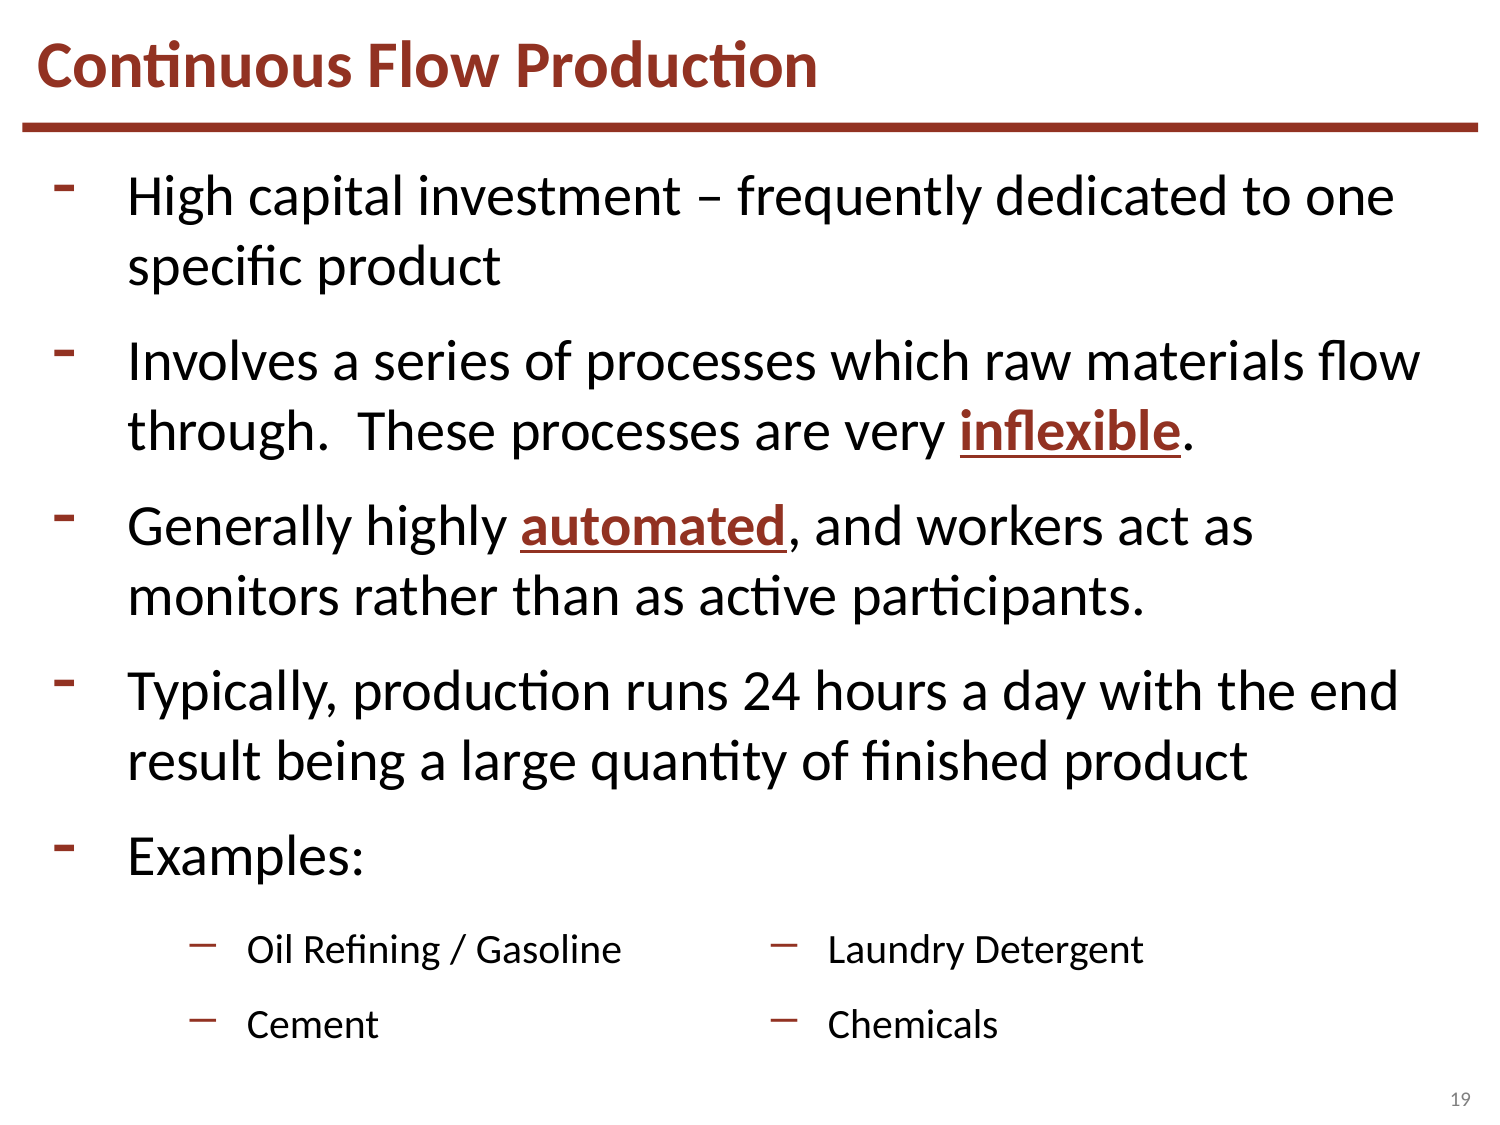

# Continuous Flow Production
High capital investment – frequently dedicated to one specific product
Involves a series of processes which raw materials flow through.  These processes are very inflexible.
Generally highly automated, and workers act as monitors rather than as active participants.
Typically, production runs 24 hours a day with the end result being a large quantity of finished product
Examples:
Oil Refining / Gasoline
Cement
Laundry Detergent
Chemicals